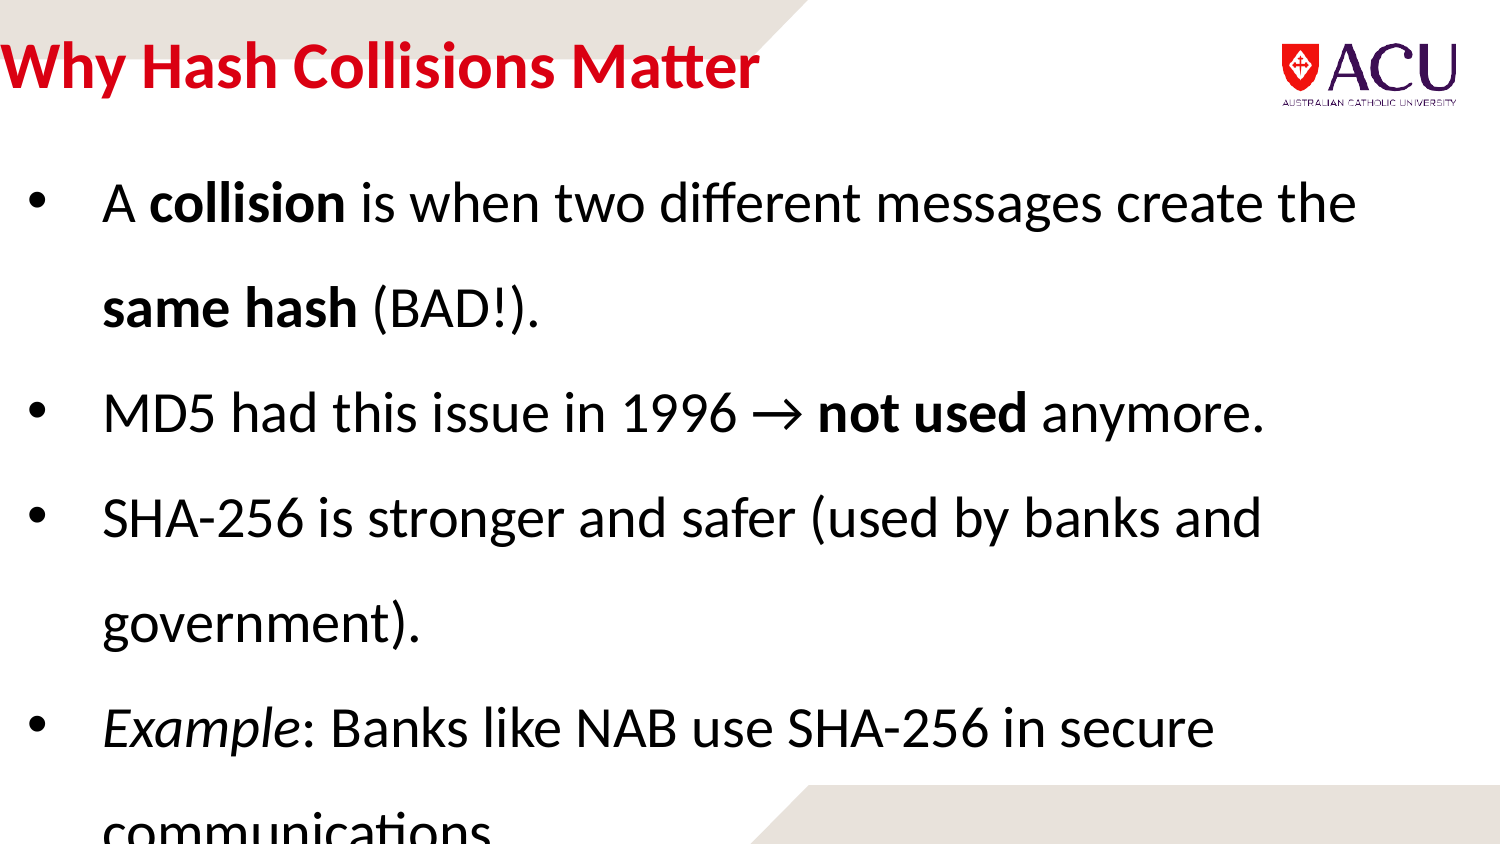

# Why Hash Collisions Matter
A collision is when two different messages create the same hash (BAD!).
MD5 had this issue in 1996 → not used anymore.
SHA-256 is stronger and safer (used by banks and government).
Example: Banks like NAB use SHA-256 in secure communications.